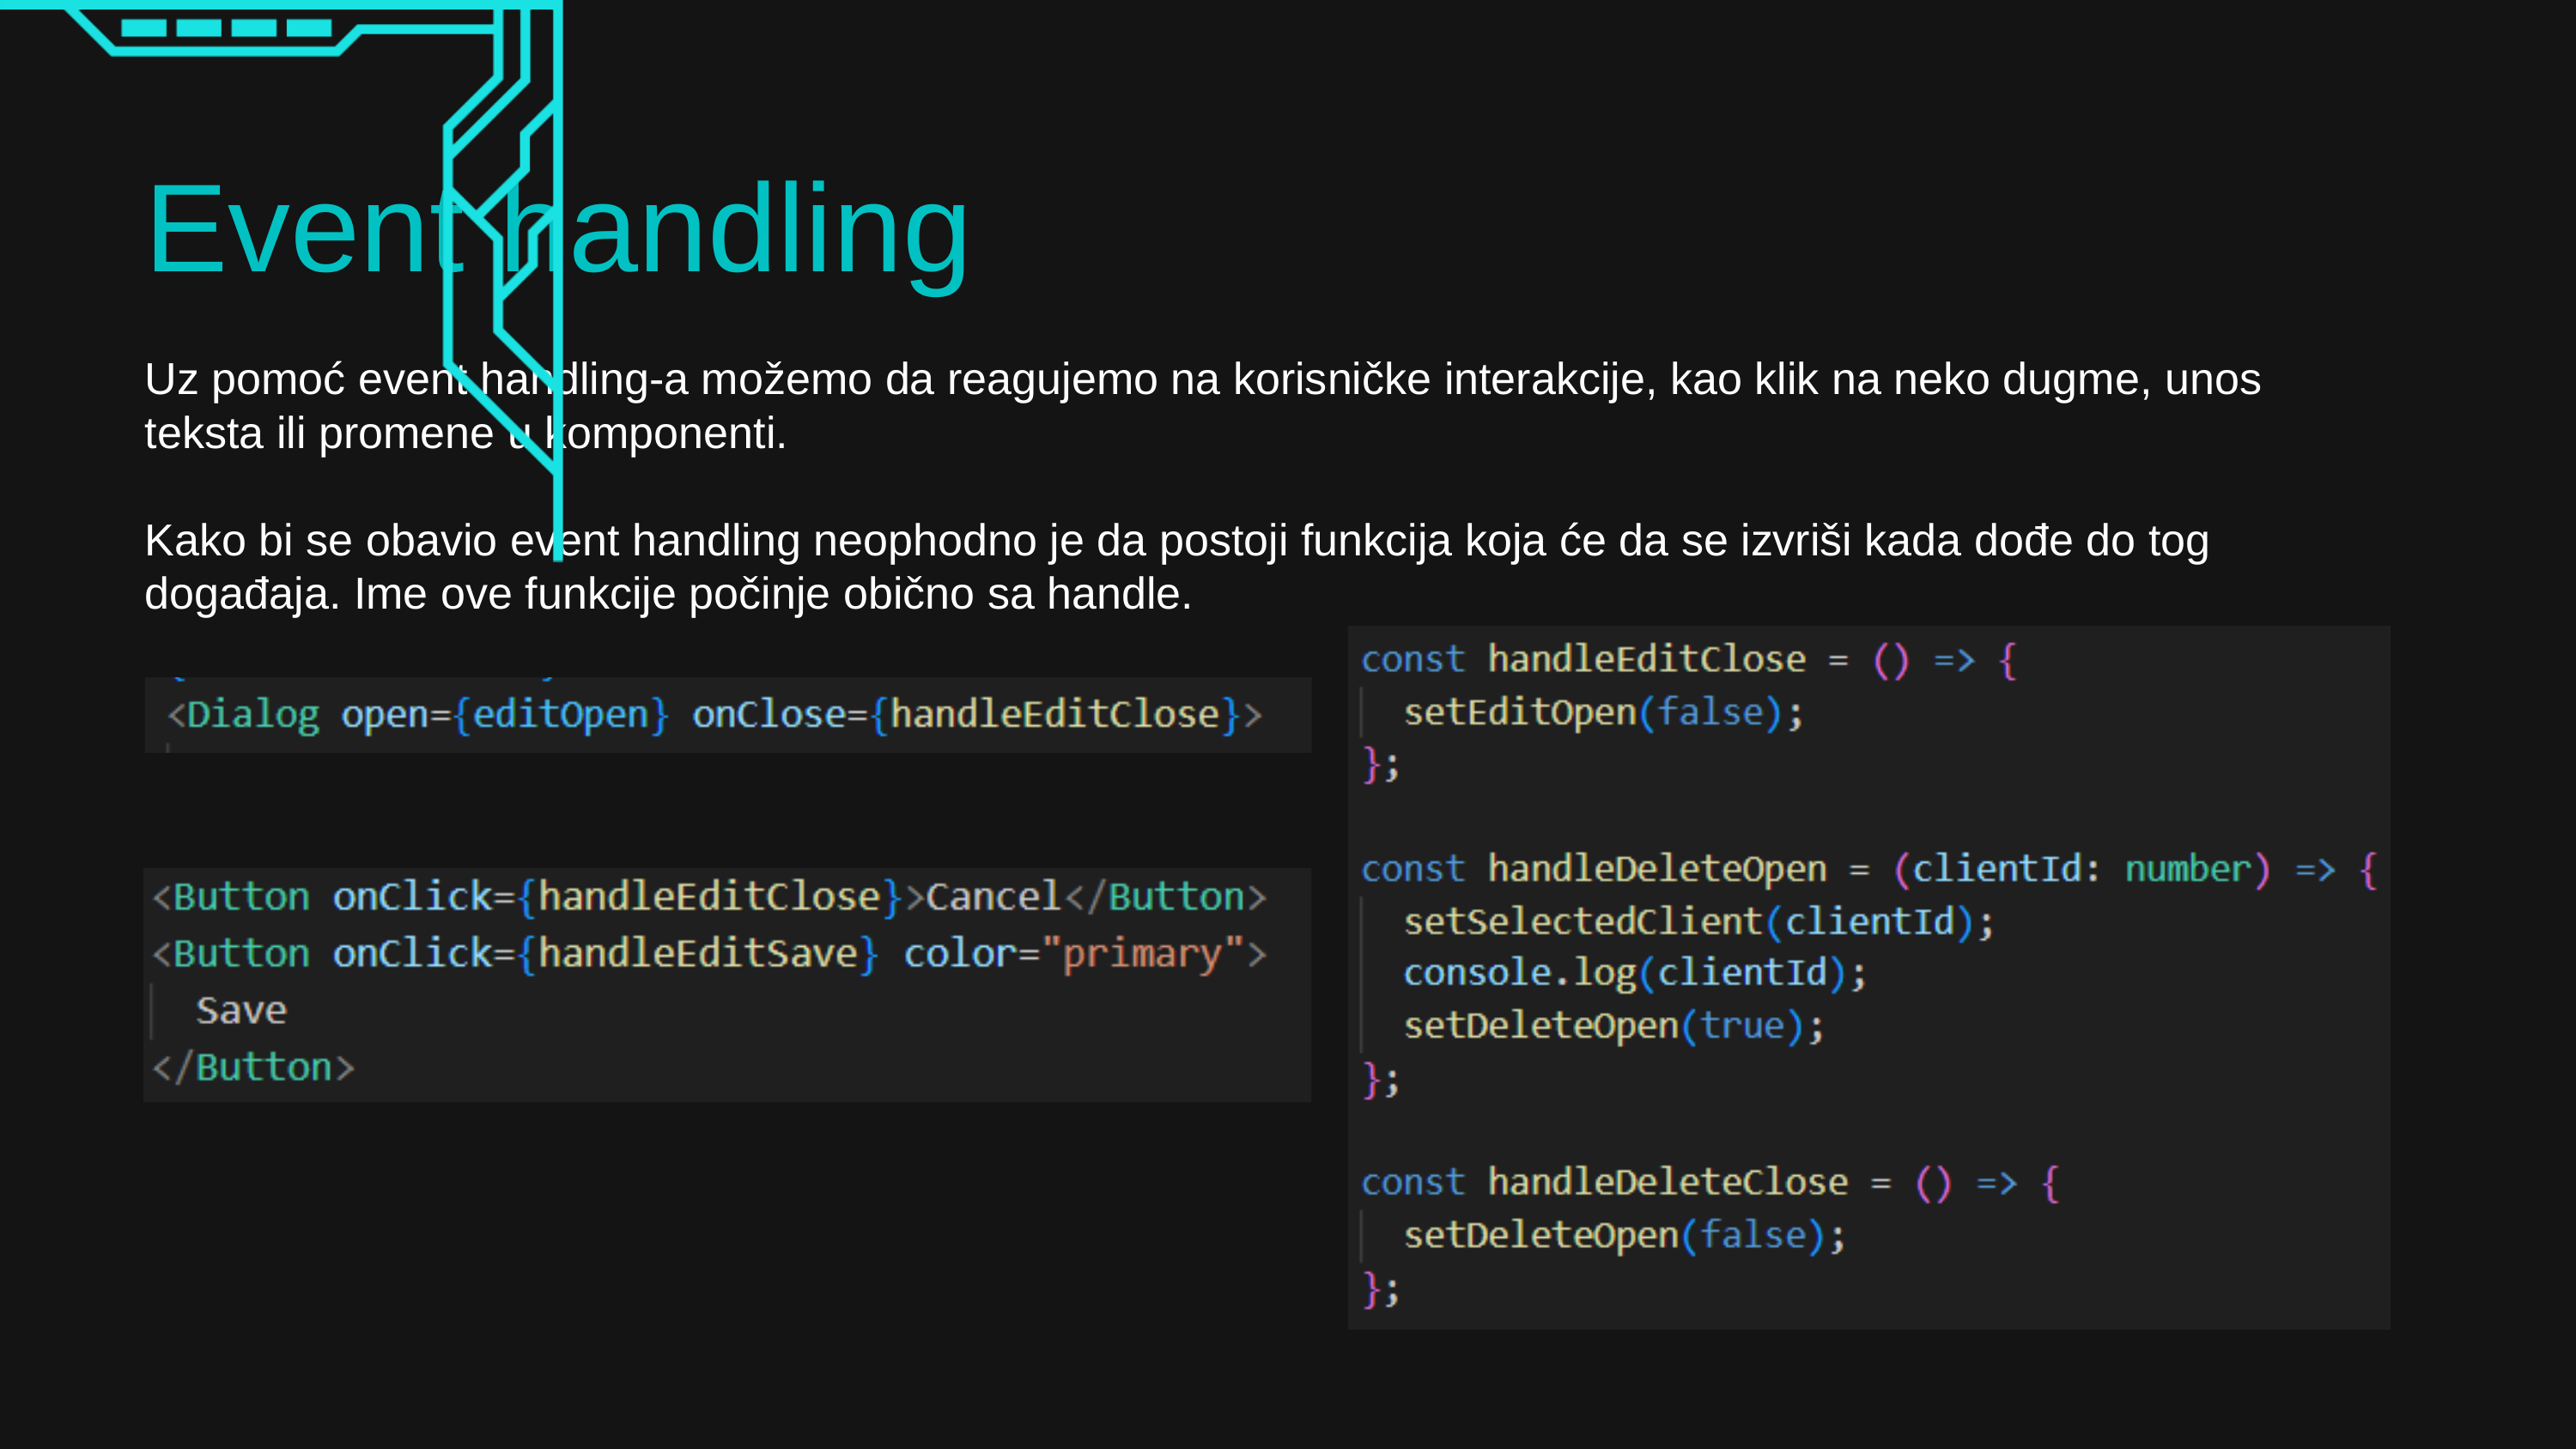

Event handling

Uz pomoć event handling-a možemo da reagujemo na korisničke interakcije, kao klik na neko dugme, unos teksta ili promene u komponenti.

Kako bi se obavio event handling neophodno je da postoji funkcija koja će da se izvriši kada dođe do tog događaja. Ime ove funkcije počinje obično sa handle.